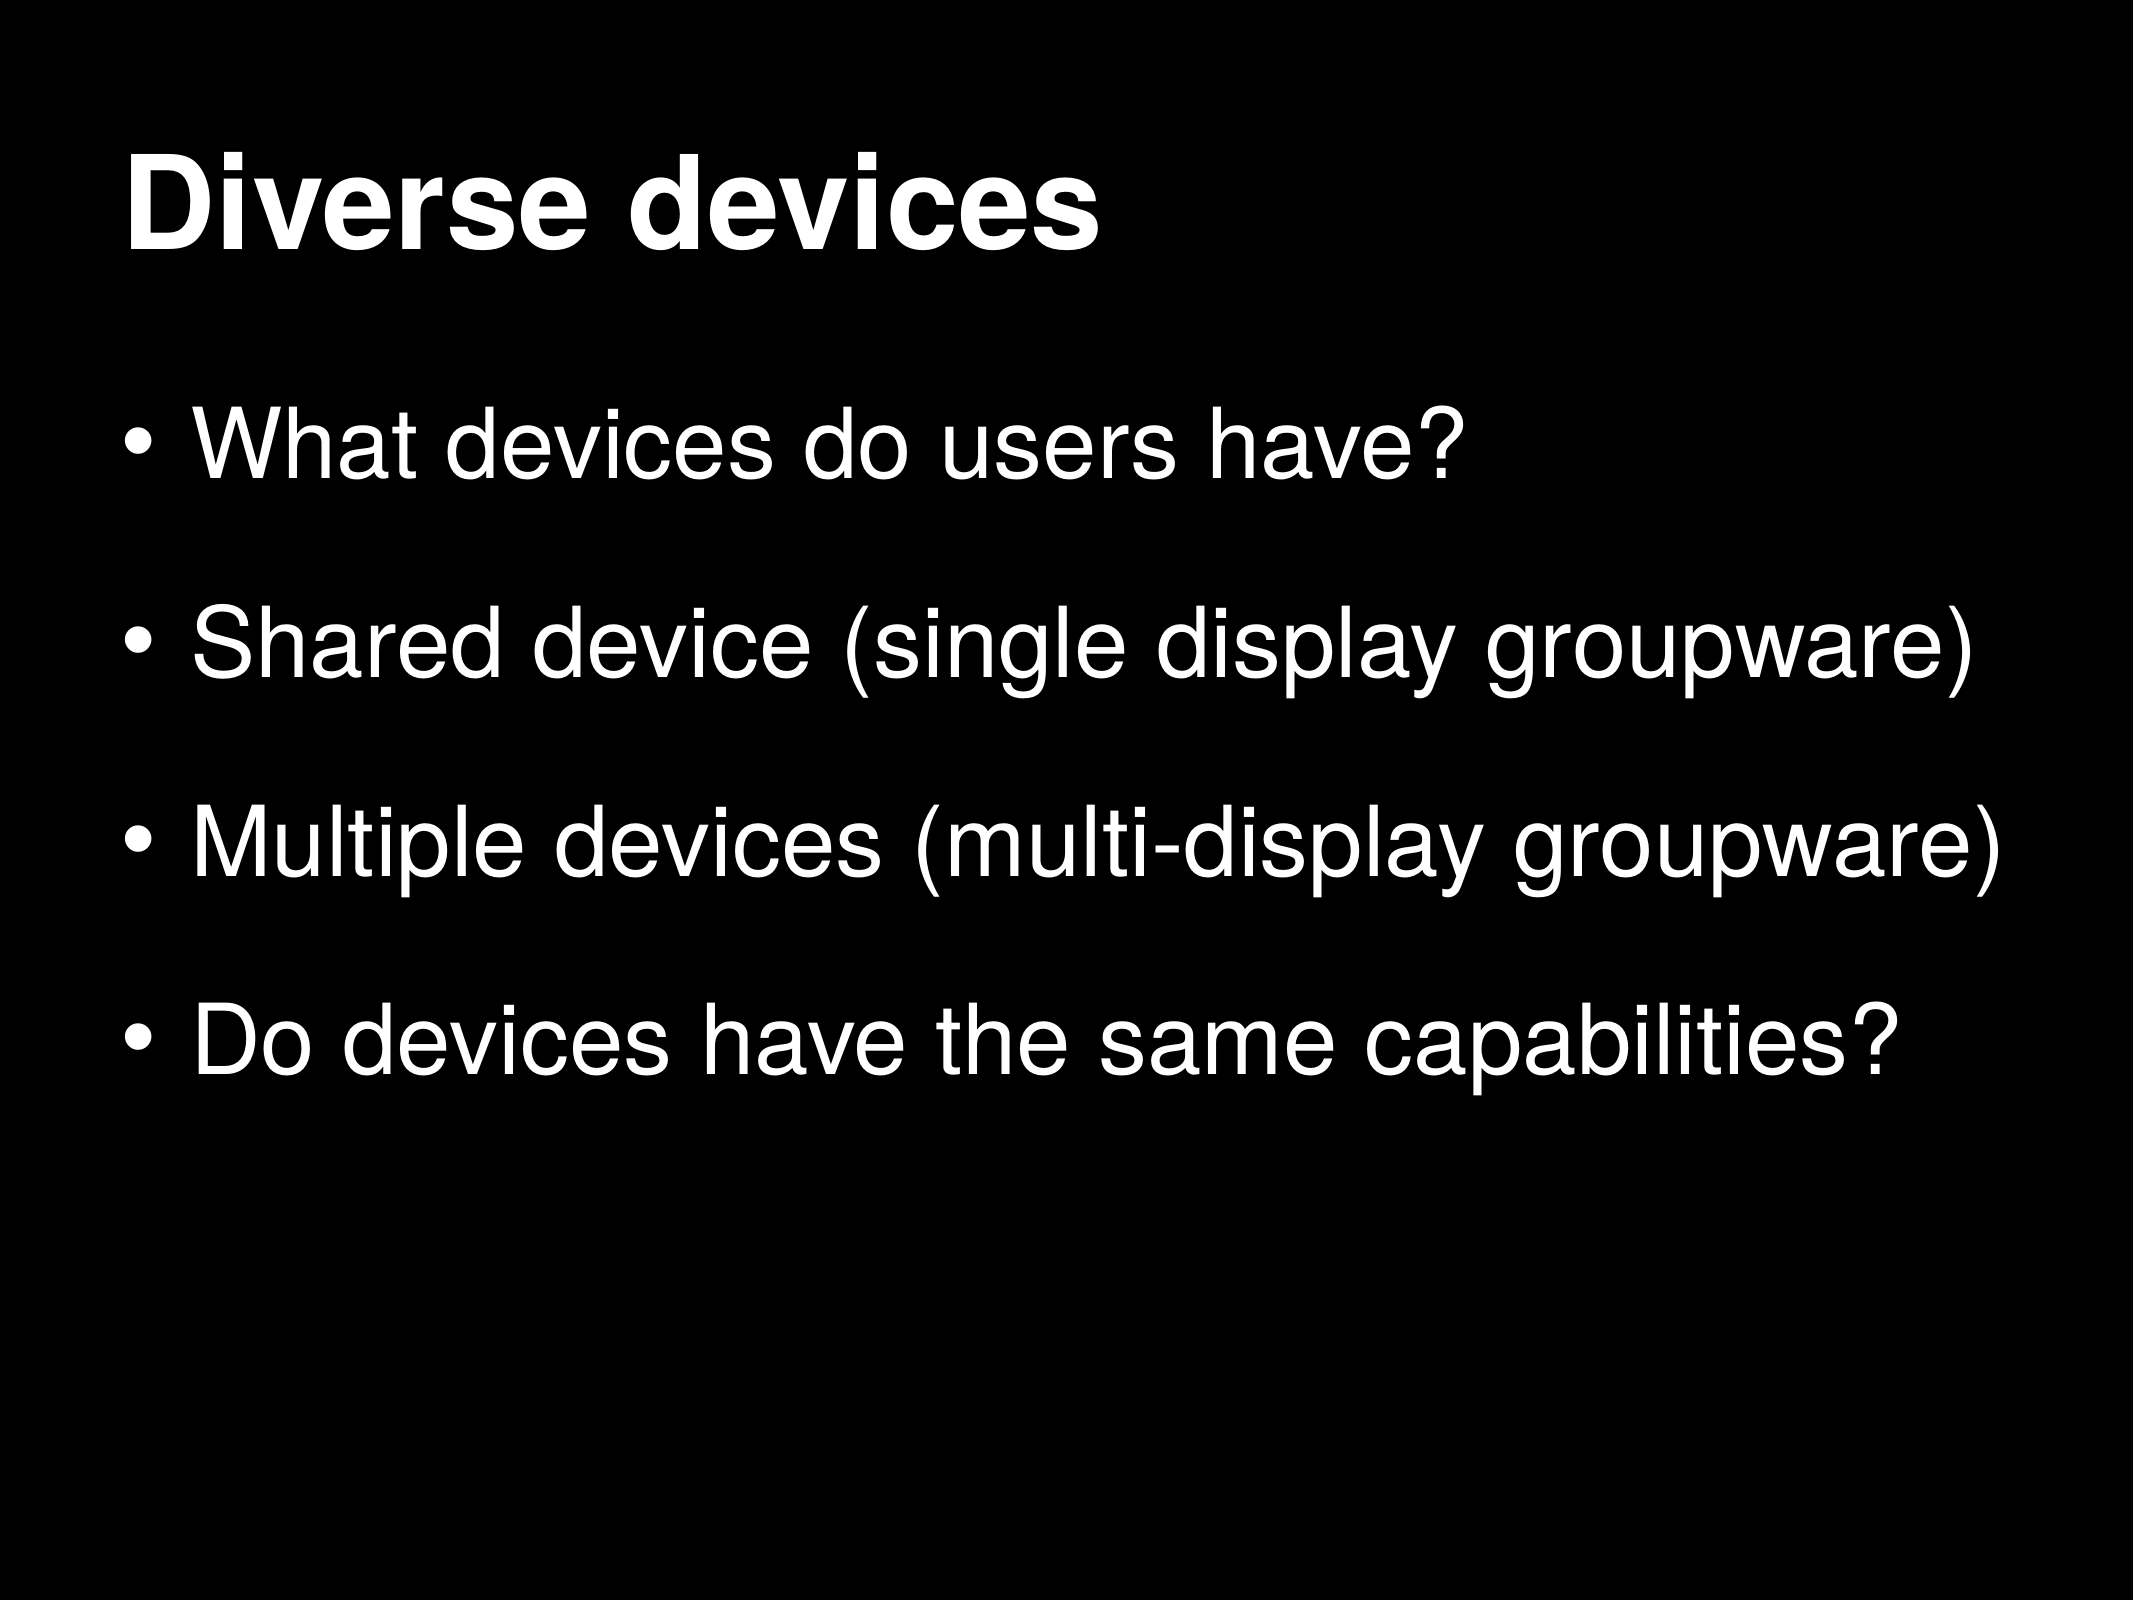

# Diverse devices
What devices do users have?
Shared device (single display groupware)
Multiple devices (multi-display groupware)
Do devices have the same capabilities?